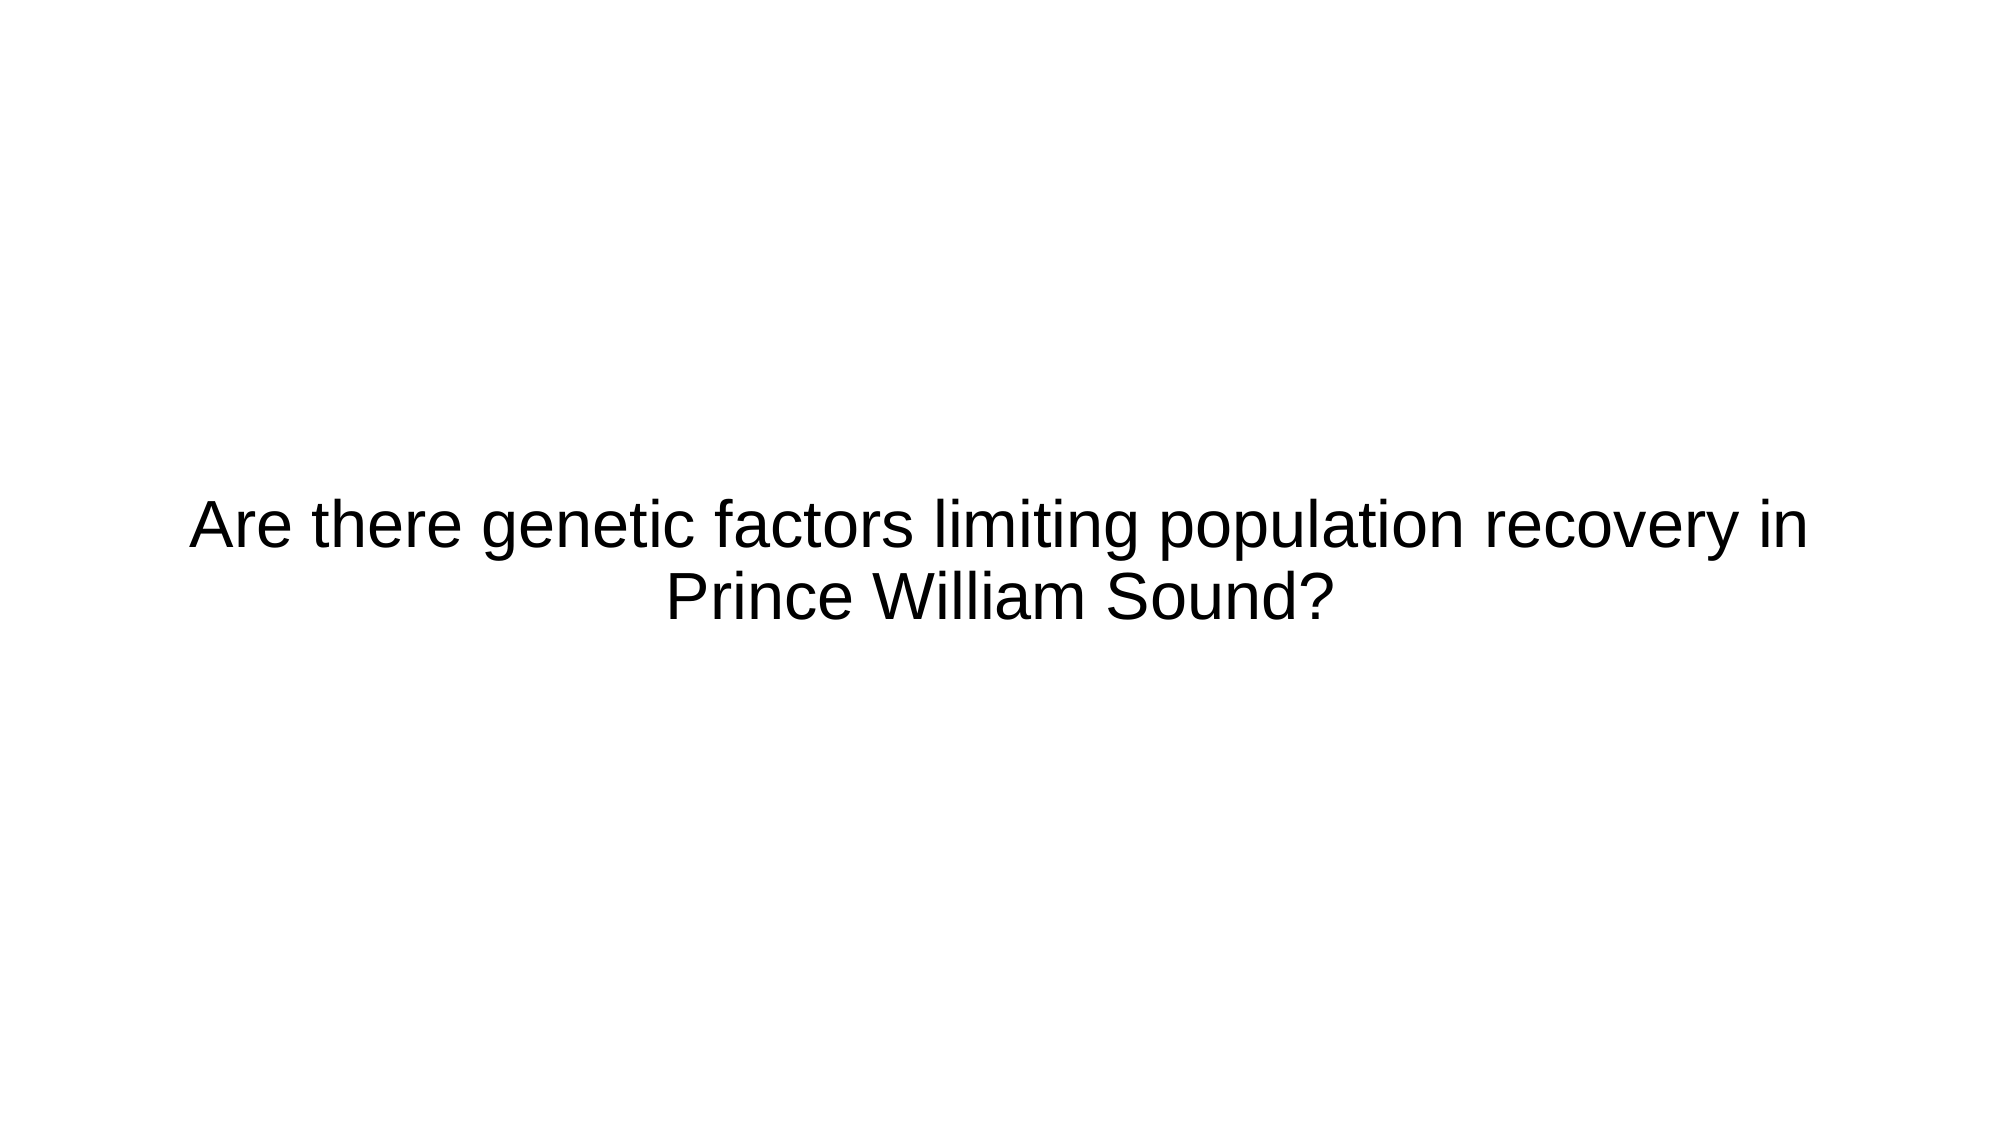

# Are there genetic factors limiting population recovery in Prince William Sound?